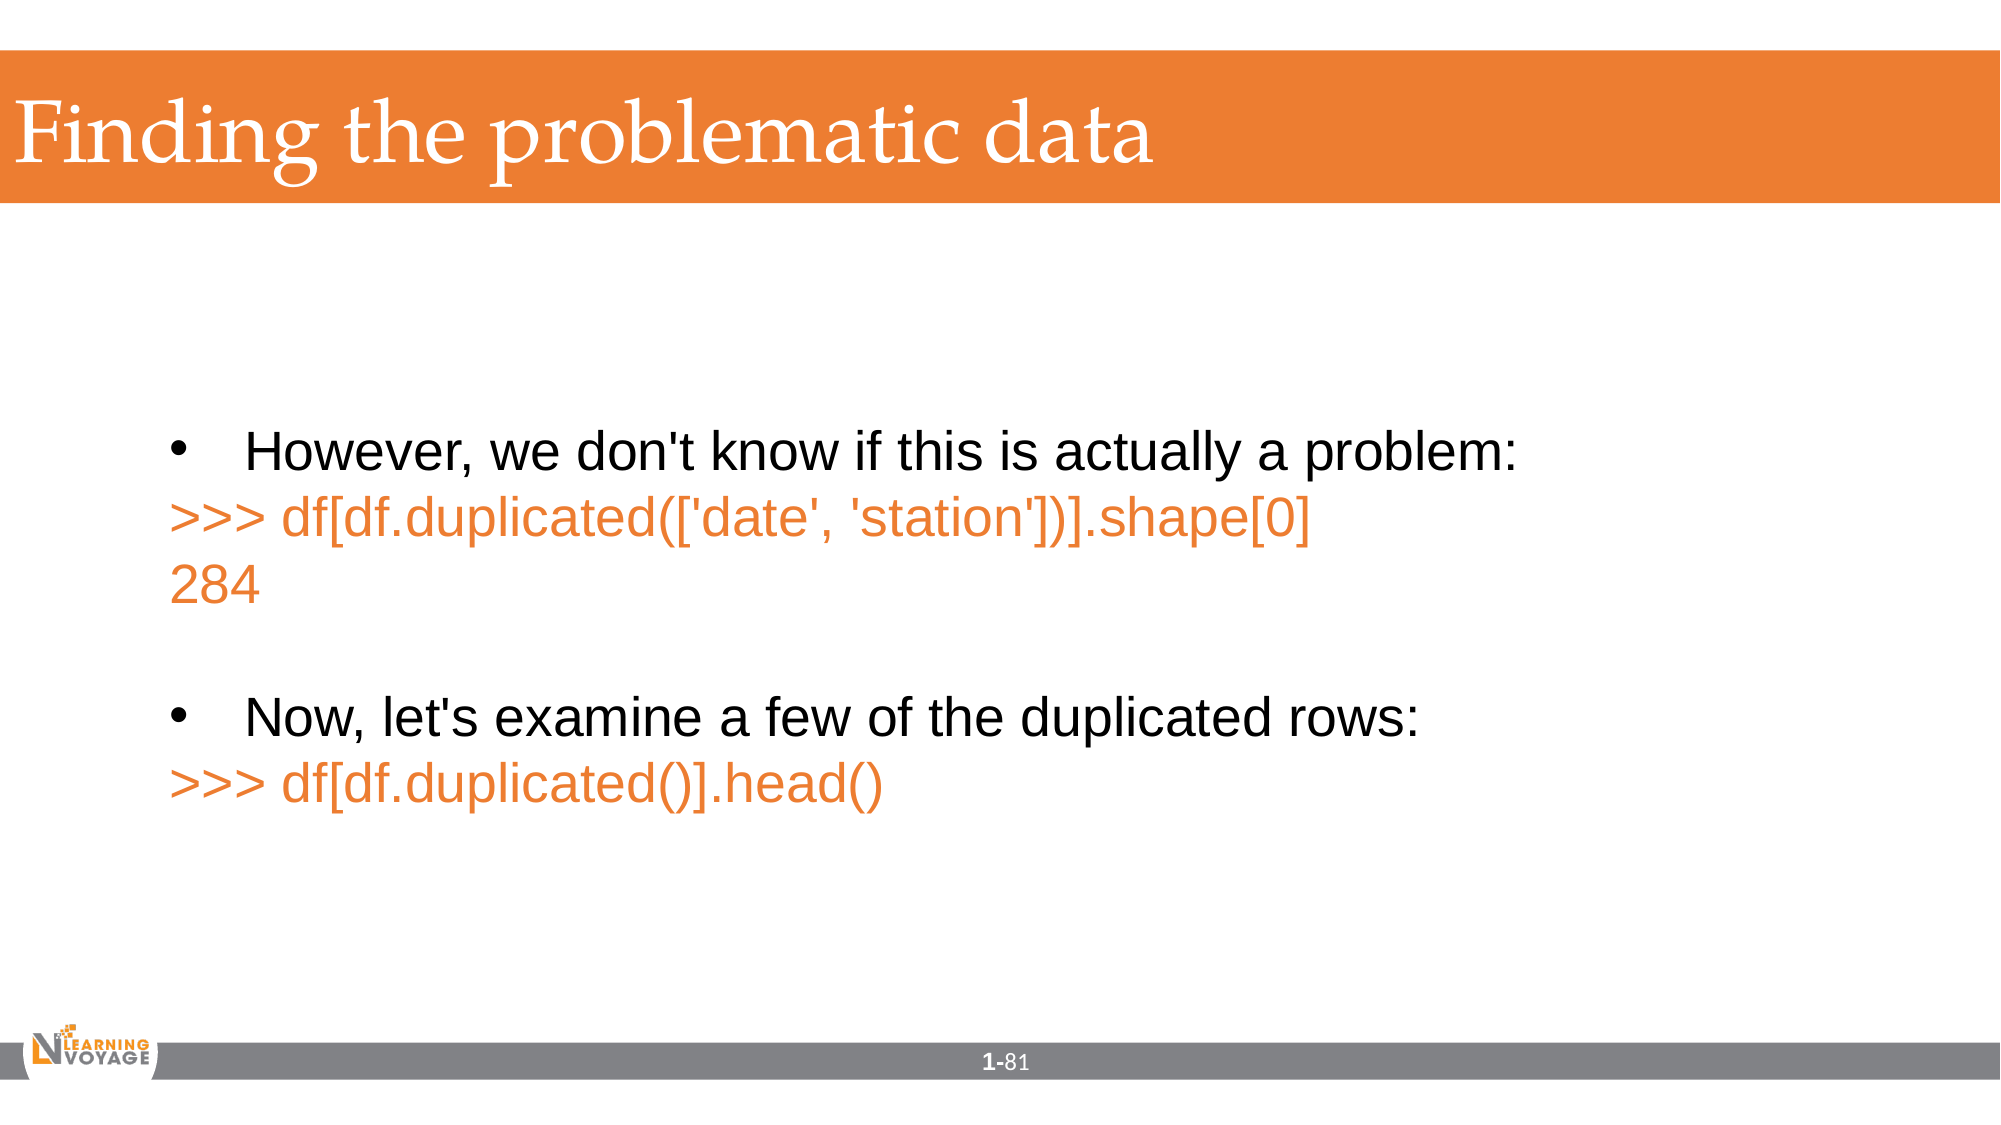

Finding the problematic data
However, we don't know if this is actually a problem:
>>> df[df.duplicated(['date', 'station'])].shape[0]
284

Now, let's examine a few of the duplicated rows:
>>> df[df.duplicated()].head()
1-81